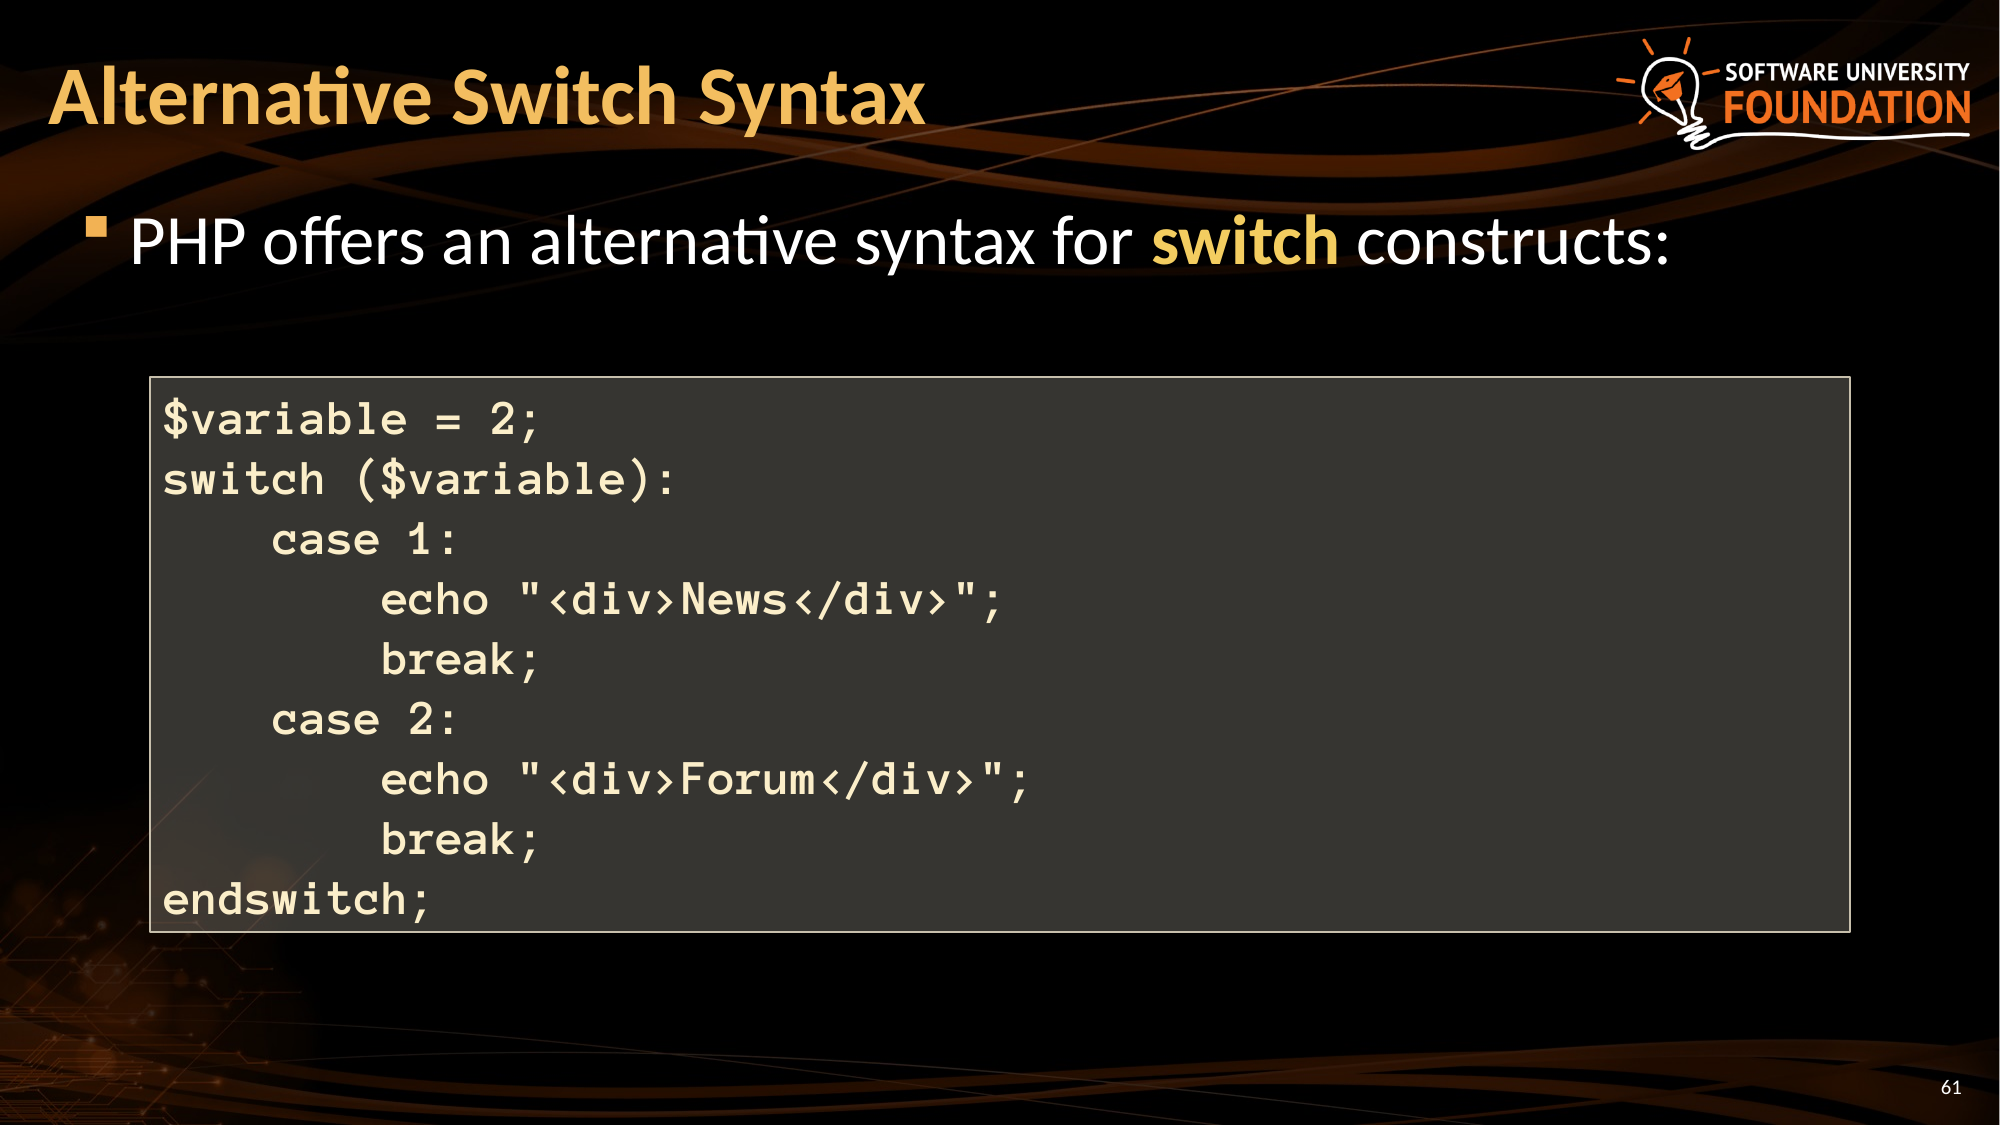

# Alternative Switch Syntax
PHP offers an alternative syntax for switch constructs:
$variable = 2;
switch ($variable):
    case 1:
        echo "<div>News</div>";
        break;
    case 2:
        echo "<div>Forum</div>";
        break;
endswitch;
61